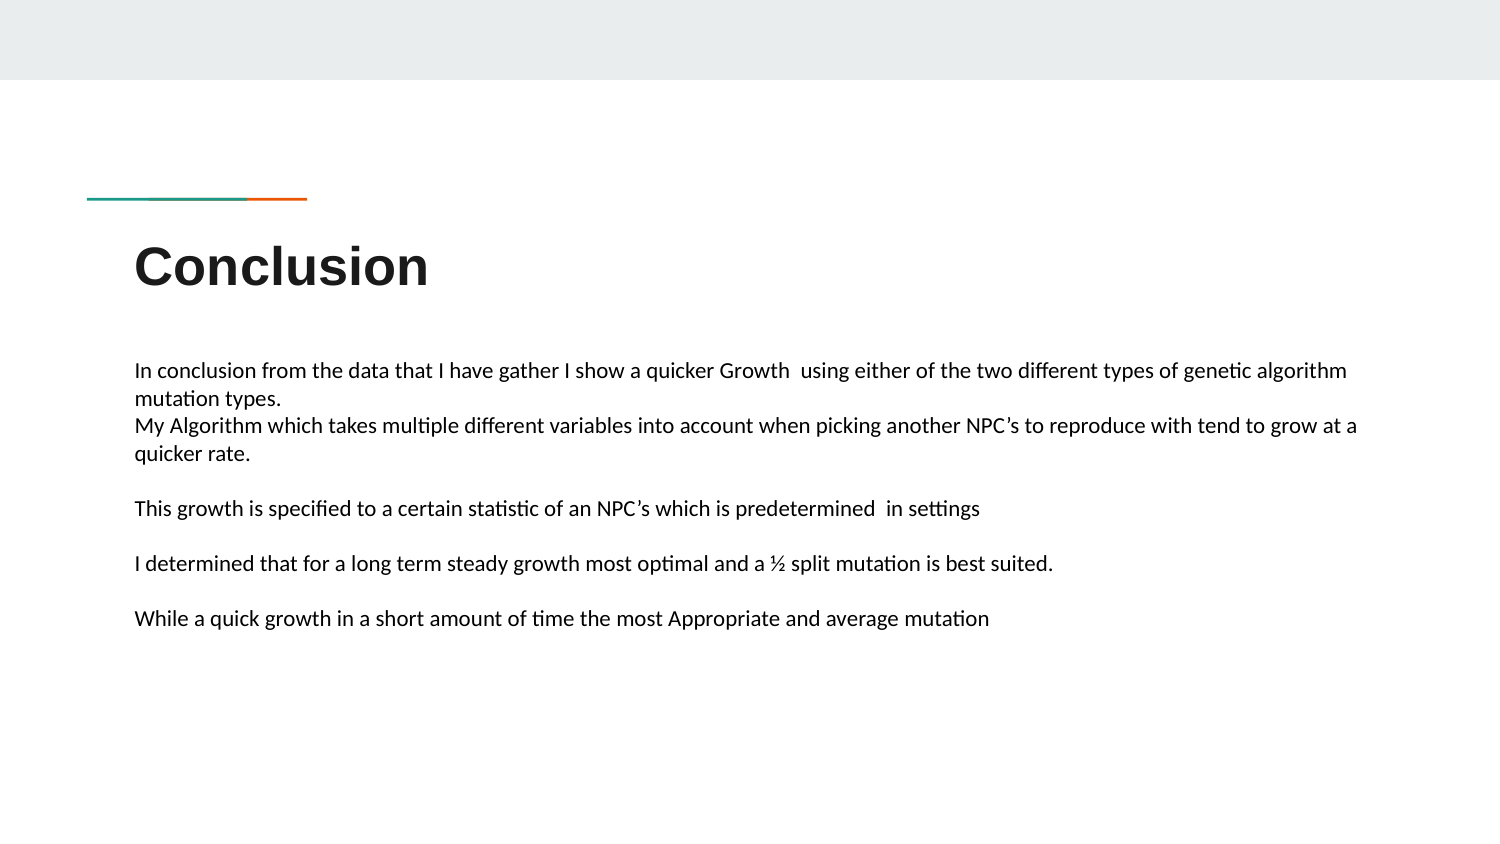

# Conclusion
In conclusion from the data that I have gather I show a quicker Growth  using either of the two different types of genetic algorithm mutation types.
My Algorithm which takes multiple different variables into account when picking another NPC’s to reproduce with tend to grow at a quicker rate.

This growth is specified to a certain statistic of an NPC’s which is predetermined  in settings

I determined that for a long term steady growth most optimal and a ½ split mutation is best suited.

While a quick growth in a short amount of time the most Appropriate and average mutation